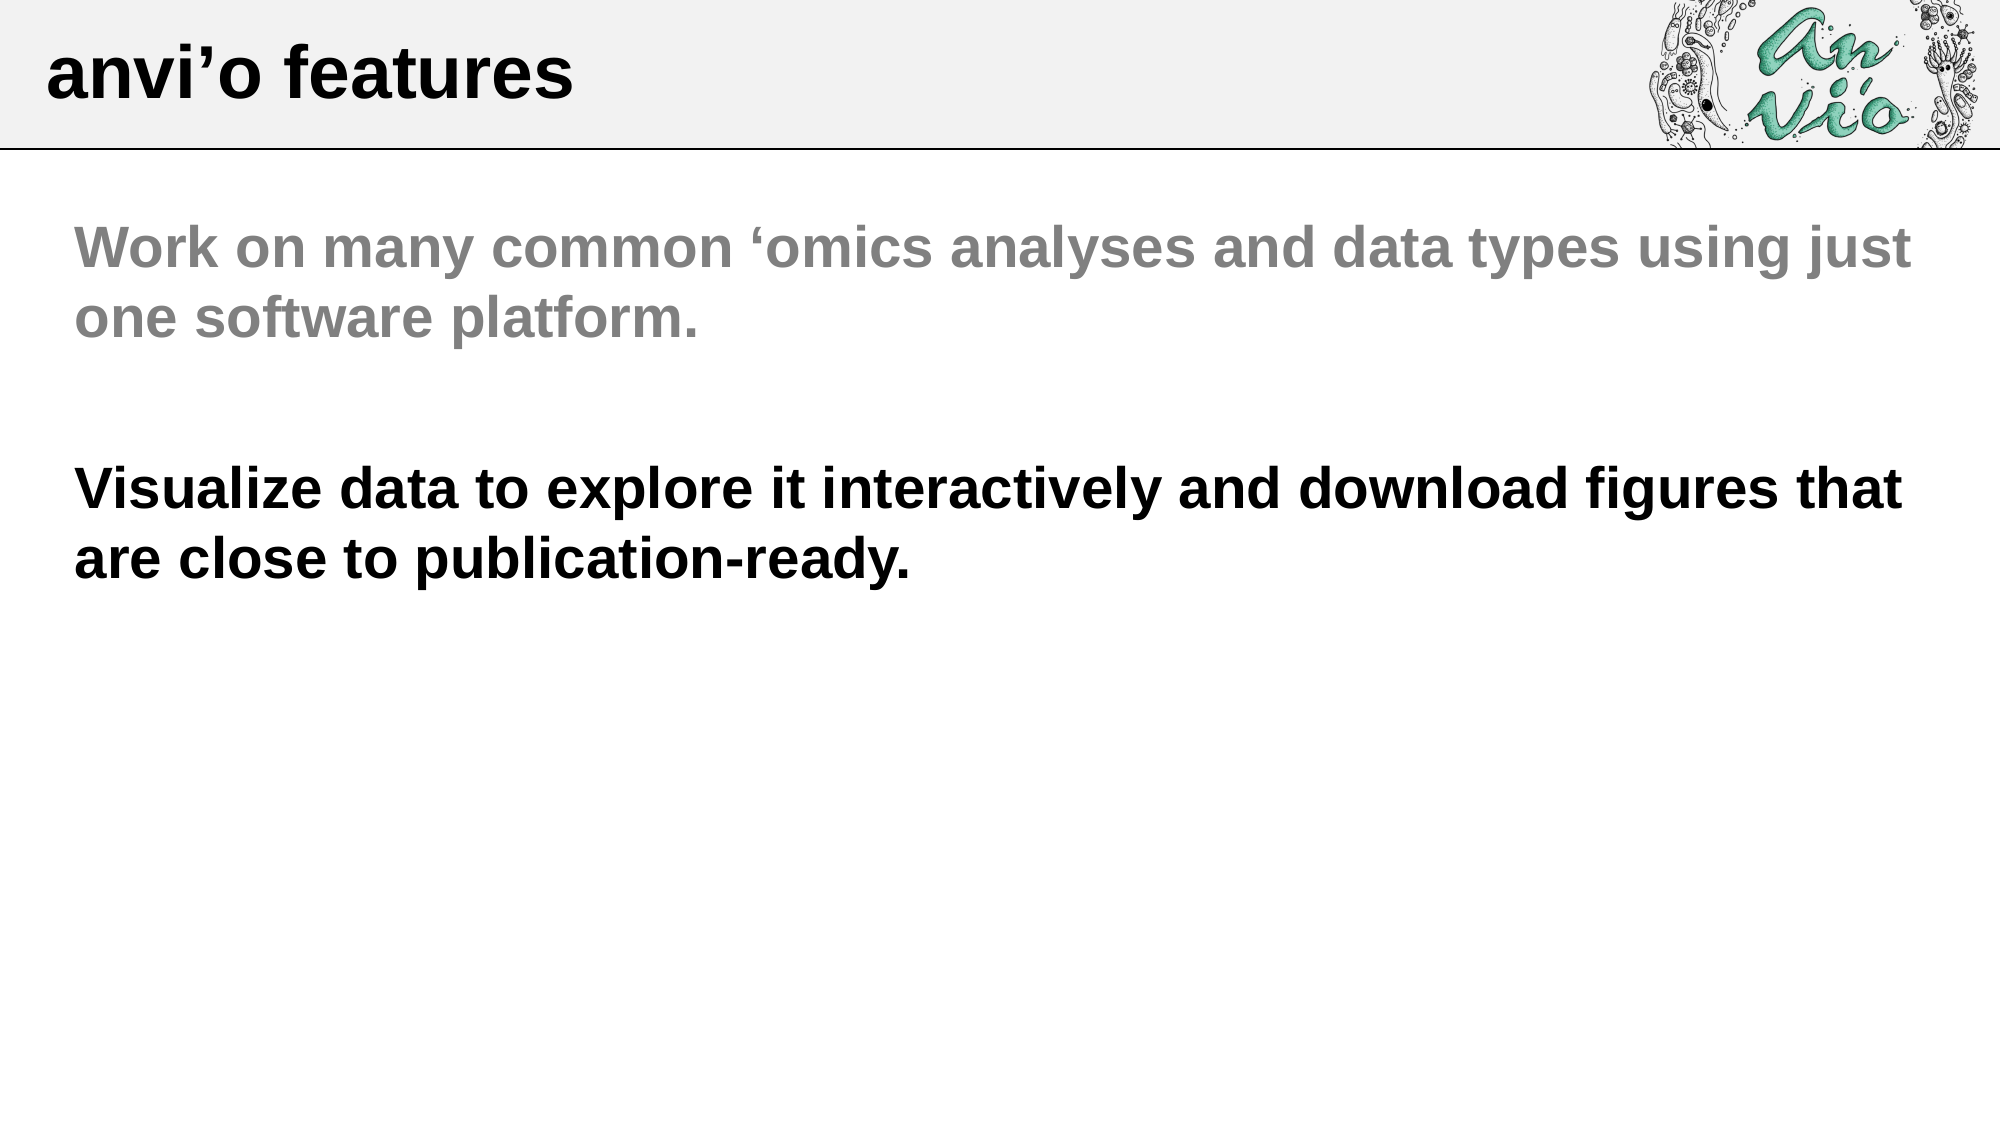

anvi’o features
Work on many common ‘omics analyses and data types using just one software platform.
Visualize data to explore it interactively and download figures that are close to publication-ready.